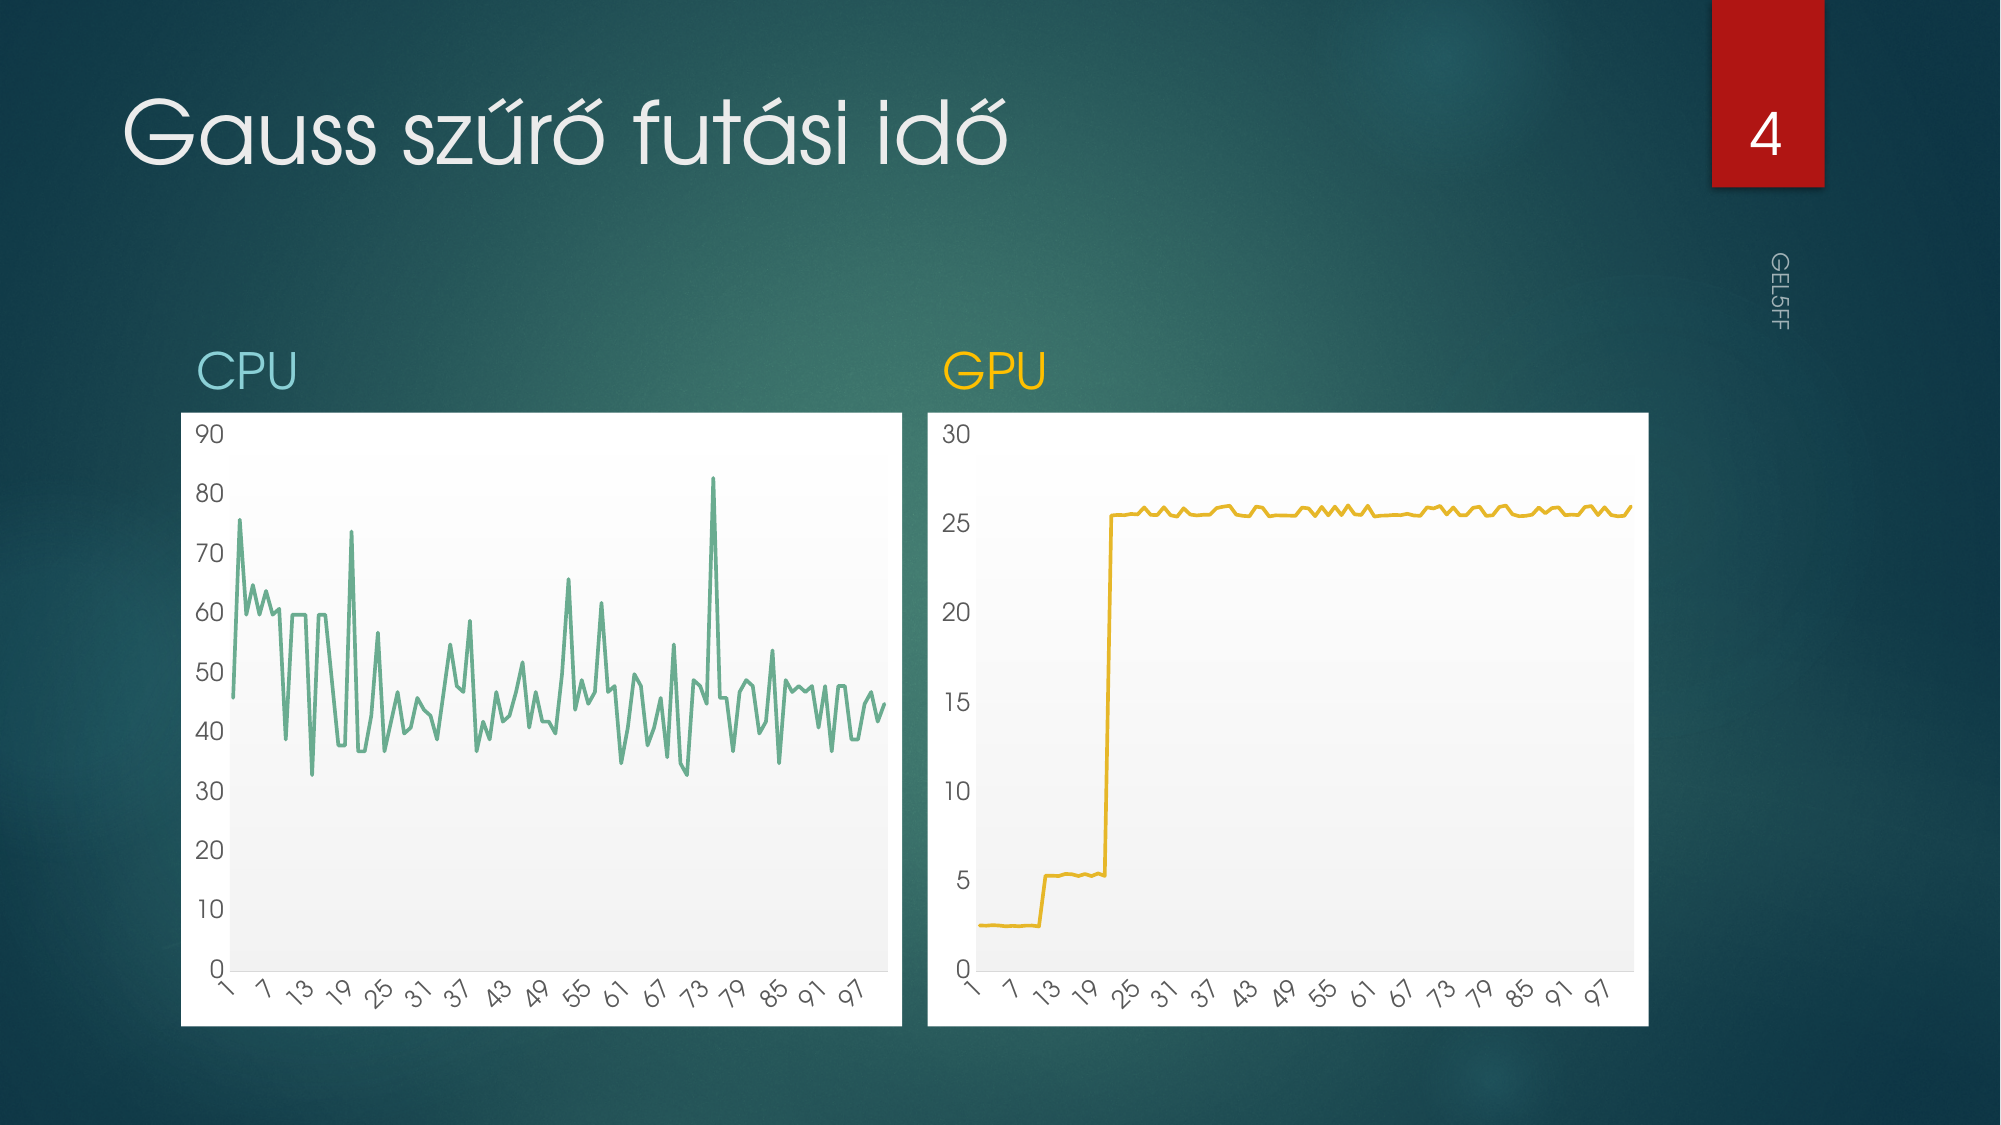

4
# Gauss szűrő futási idő
CPU
GPU

### Chart

| Category | gauss-cpu |
|---|---|

### Chart

| Category | gauss-gpu |
|---|---|
GEL5FF